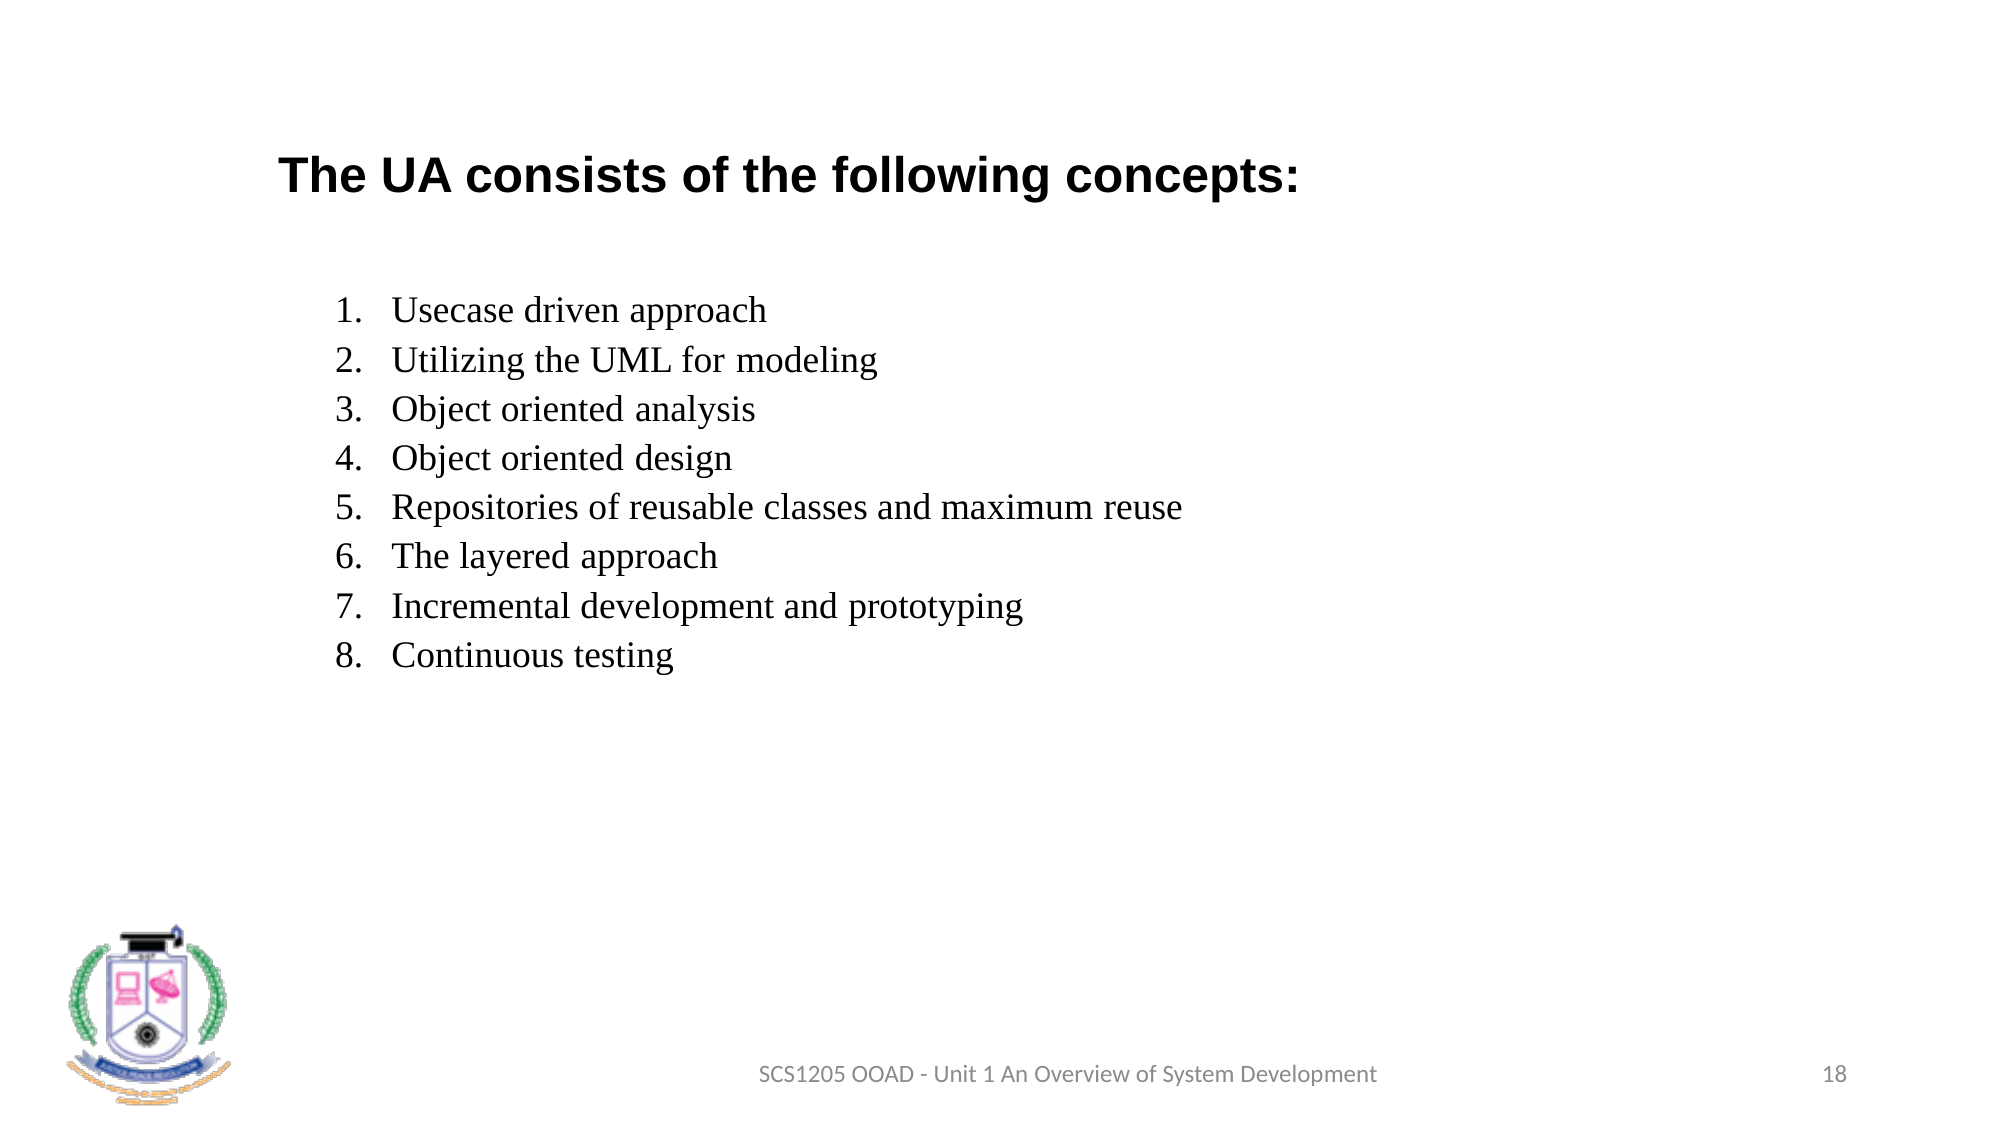

The UA consists of the following concepts:
Usecase driven approach
Utilizing the UML for modeling
Object oriented analysis
Object oriented design
Repositories of reusable classes and maximum reuse
The layered approach
Incremental development and prototyping
Continuous testing

SCS1205 OOAD - Unit 1 An Overview of System Development
18